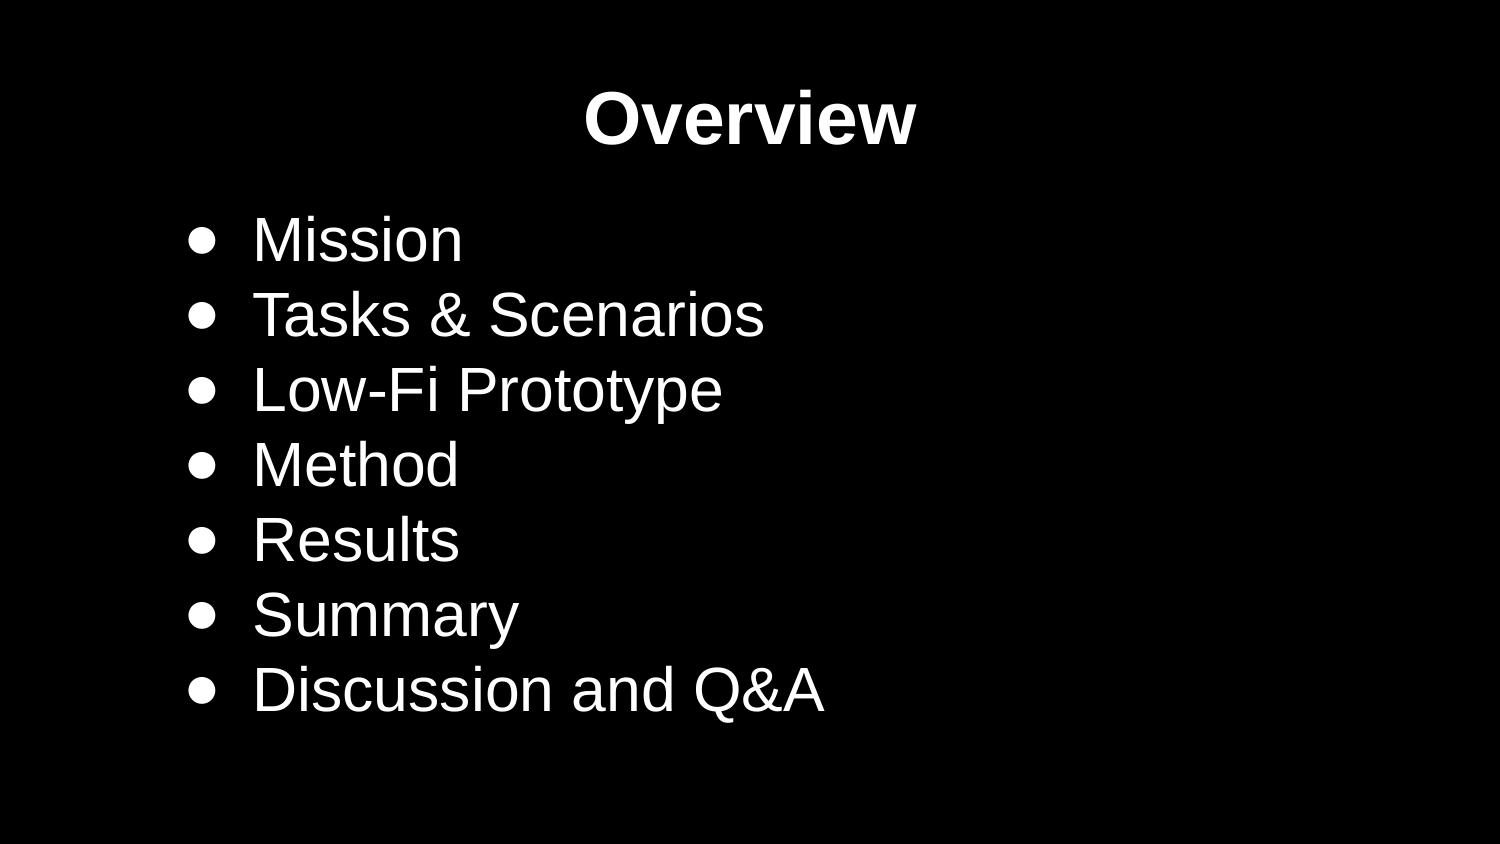

# Overview
Mission
Tasks & Scenarios
Low-Fi Prototype
Method
Results
Summary
Discussion and Q&A